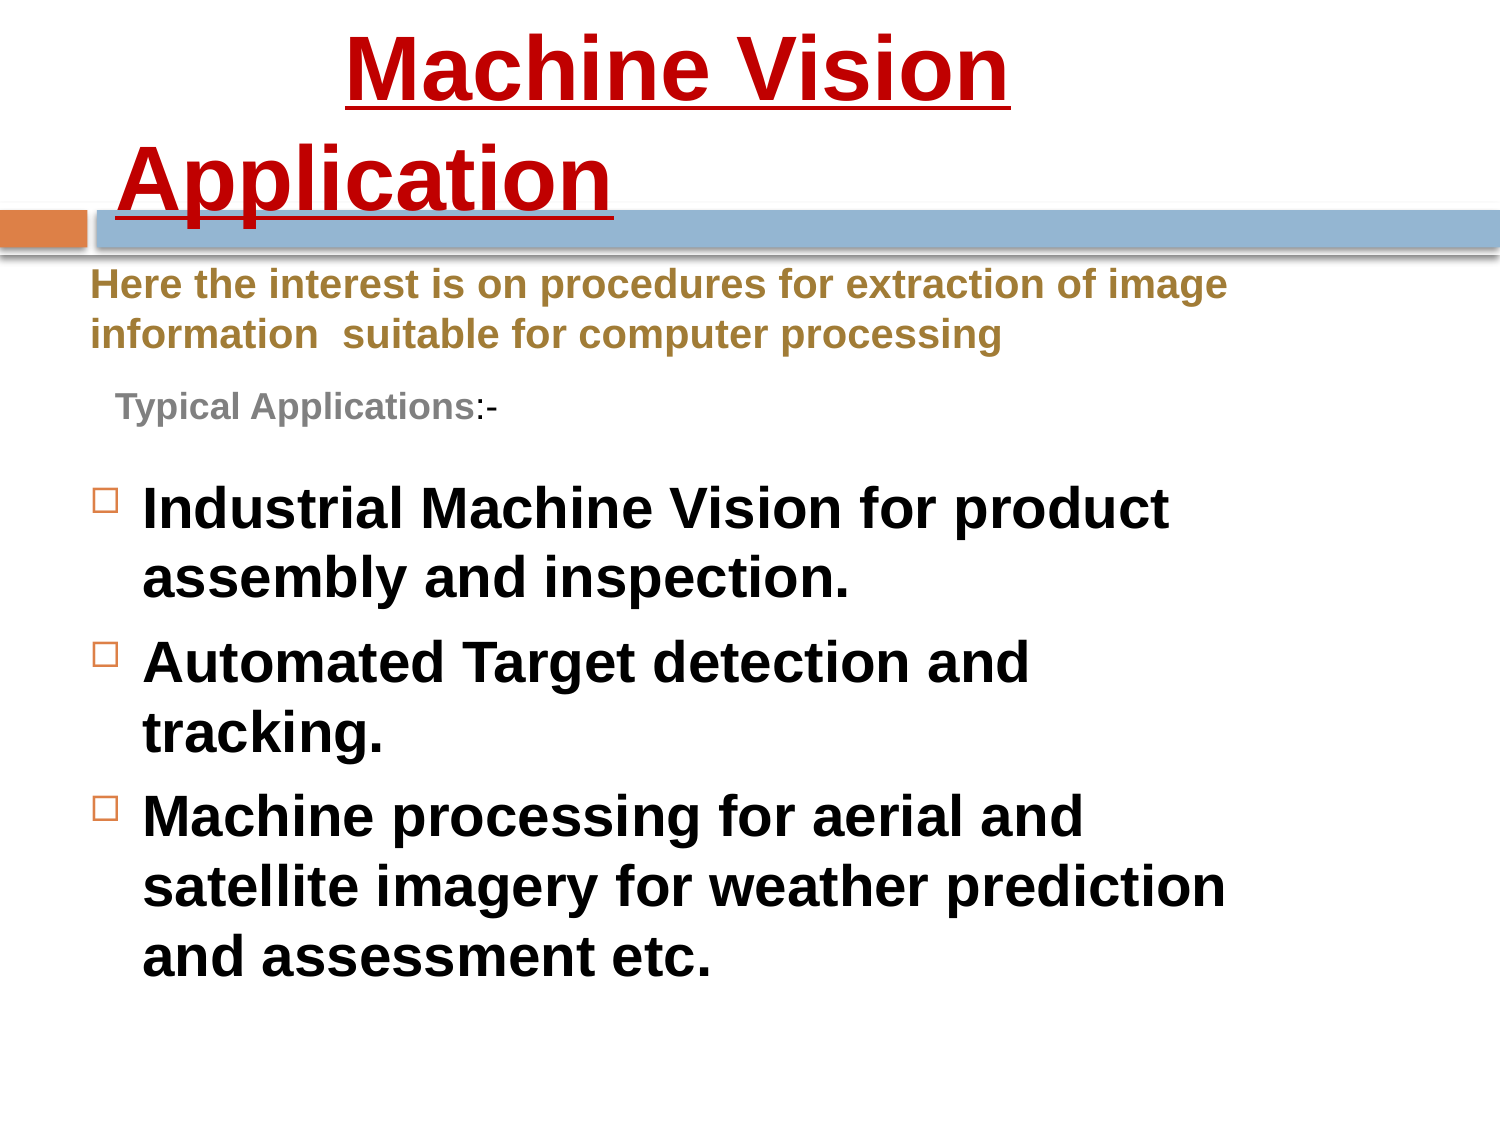

# Machine Vision Application
Here the interest is on procedures for extraction of image information  suitable for computer processing
Typical Applications:-
Industrial Machine Vision for product assembly and inspection.
Automated Target detection and tracking.
Machine processing for aerial and satellite imagery for weather prediction and assessment etc.